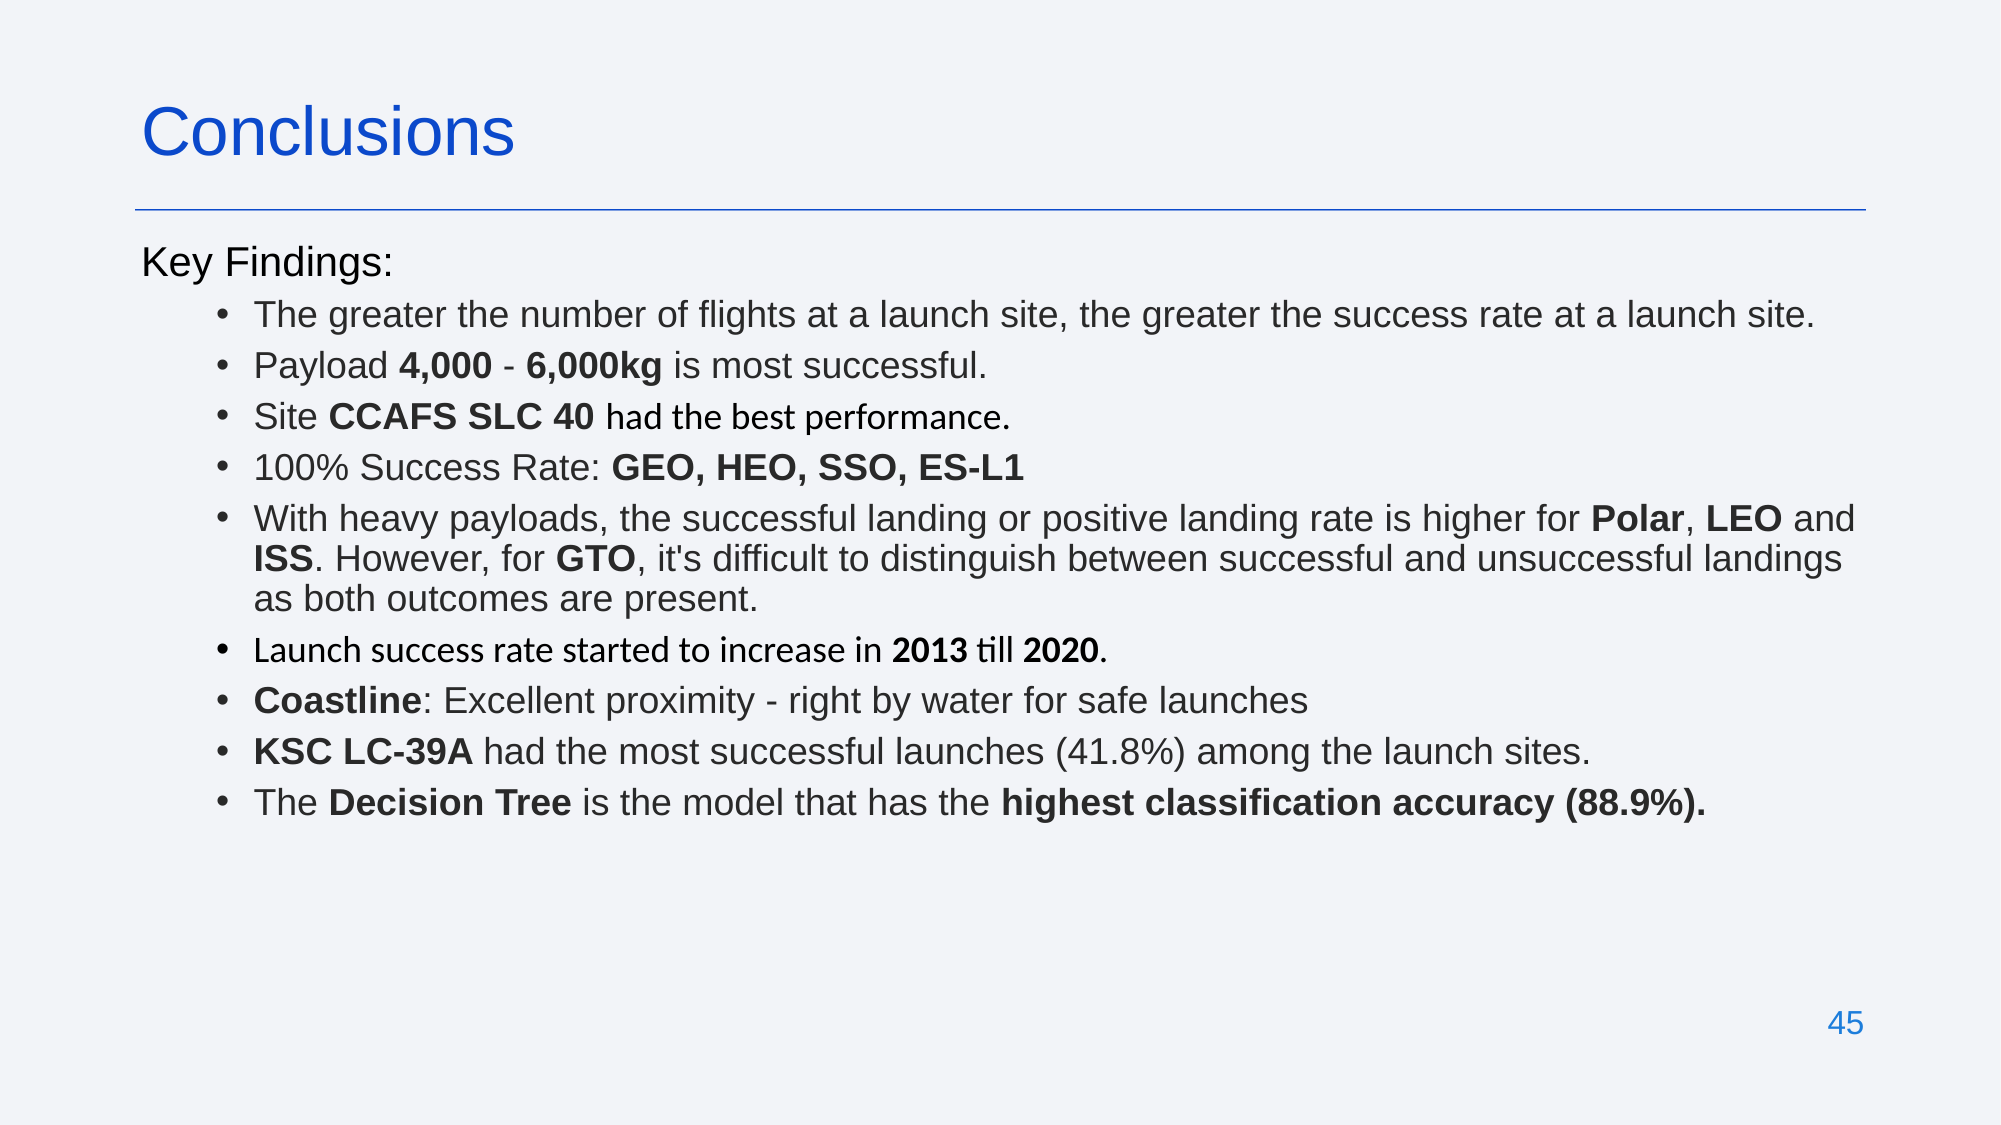

Conclusions
Key Findings:
The greater the number of flights at a launch site, the greater the success rate at a launch site.
Payload 4,000 - 6,000kg is most successful.
Site CCAFS SLC 40 had the best performance.
100% Success Rate: GEO, HEO, SSO, ES-L1
With heavy payloads, the successful landing or positive landing rate is higher for Polar, LEO and ISS. However, for GTO, it's difficult to distinguish between successful and unsuccessful landings as both outcomes are present.
Launch success rate started to increase in 2013 till 2020.
Coastline: Excellent proximity - right by water for safe launches
KSC LC-39A had the most successful launches (41.8%) among the launch sites.
The Decision Tree is the model that has the highest classification accuracy (88.9%).

45